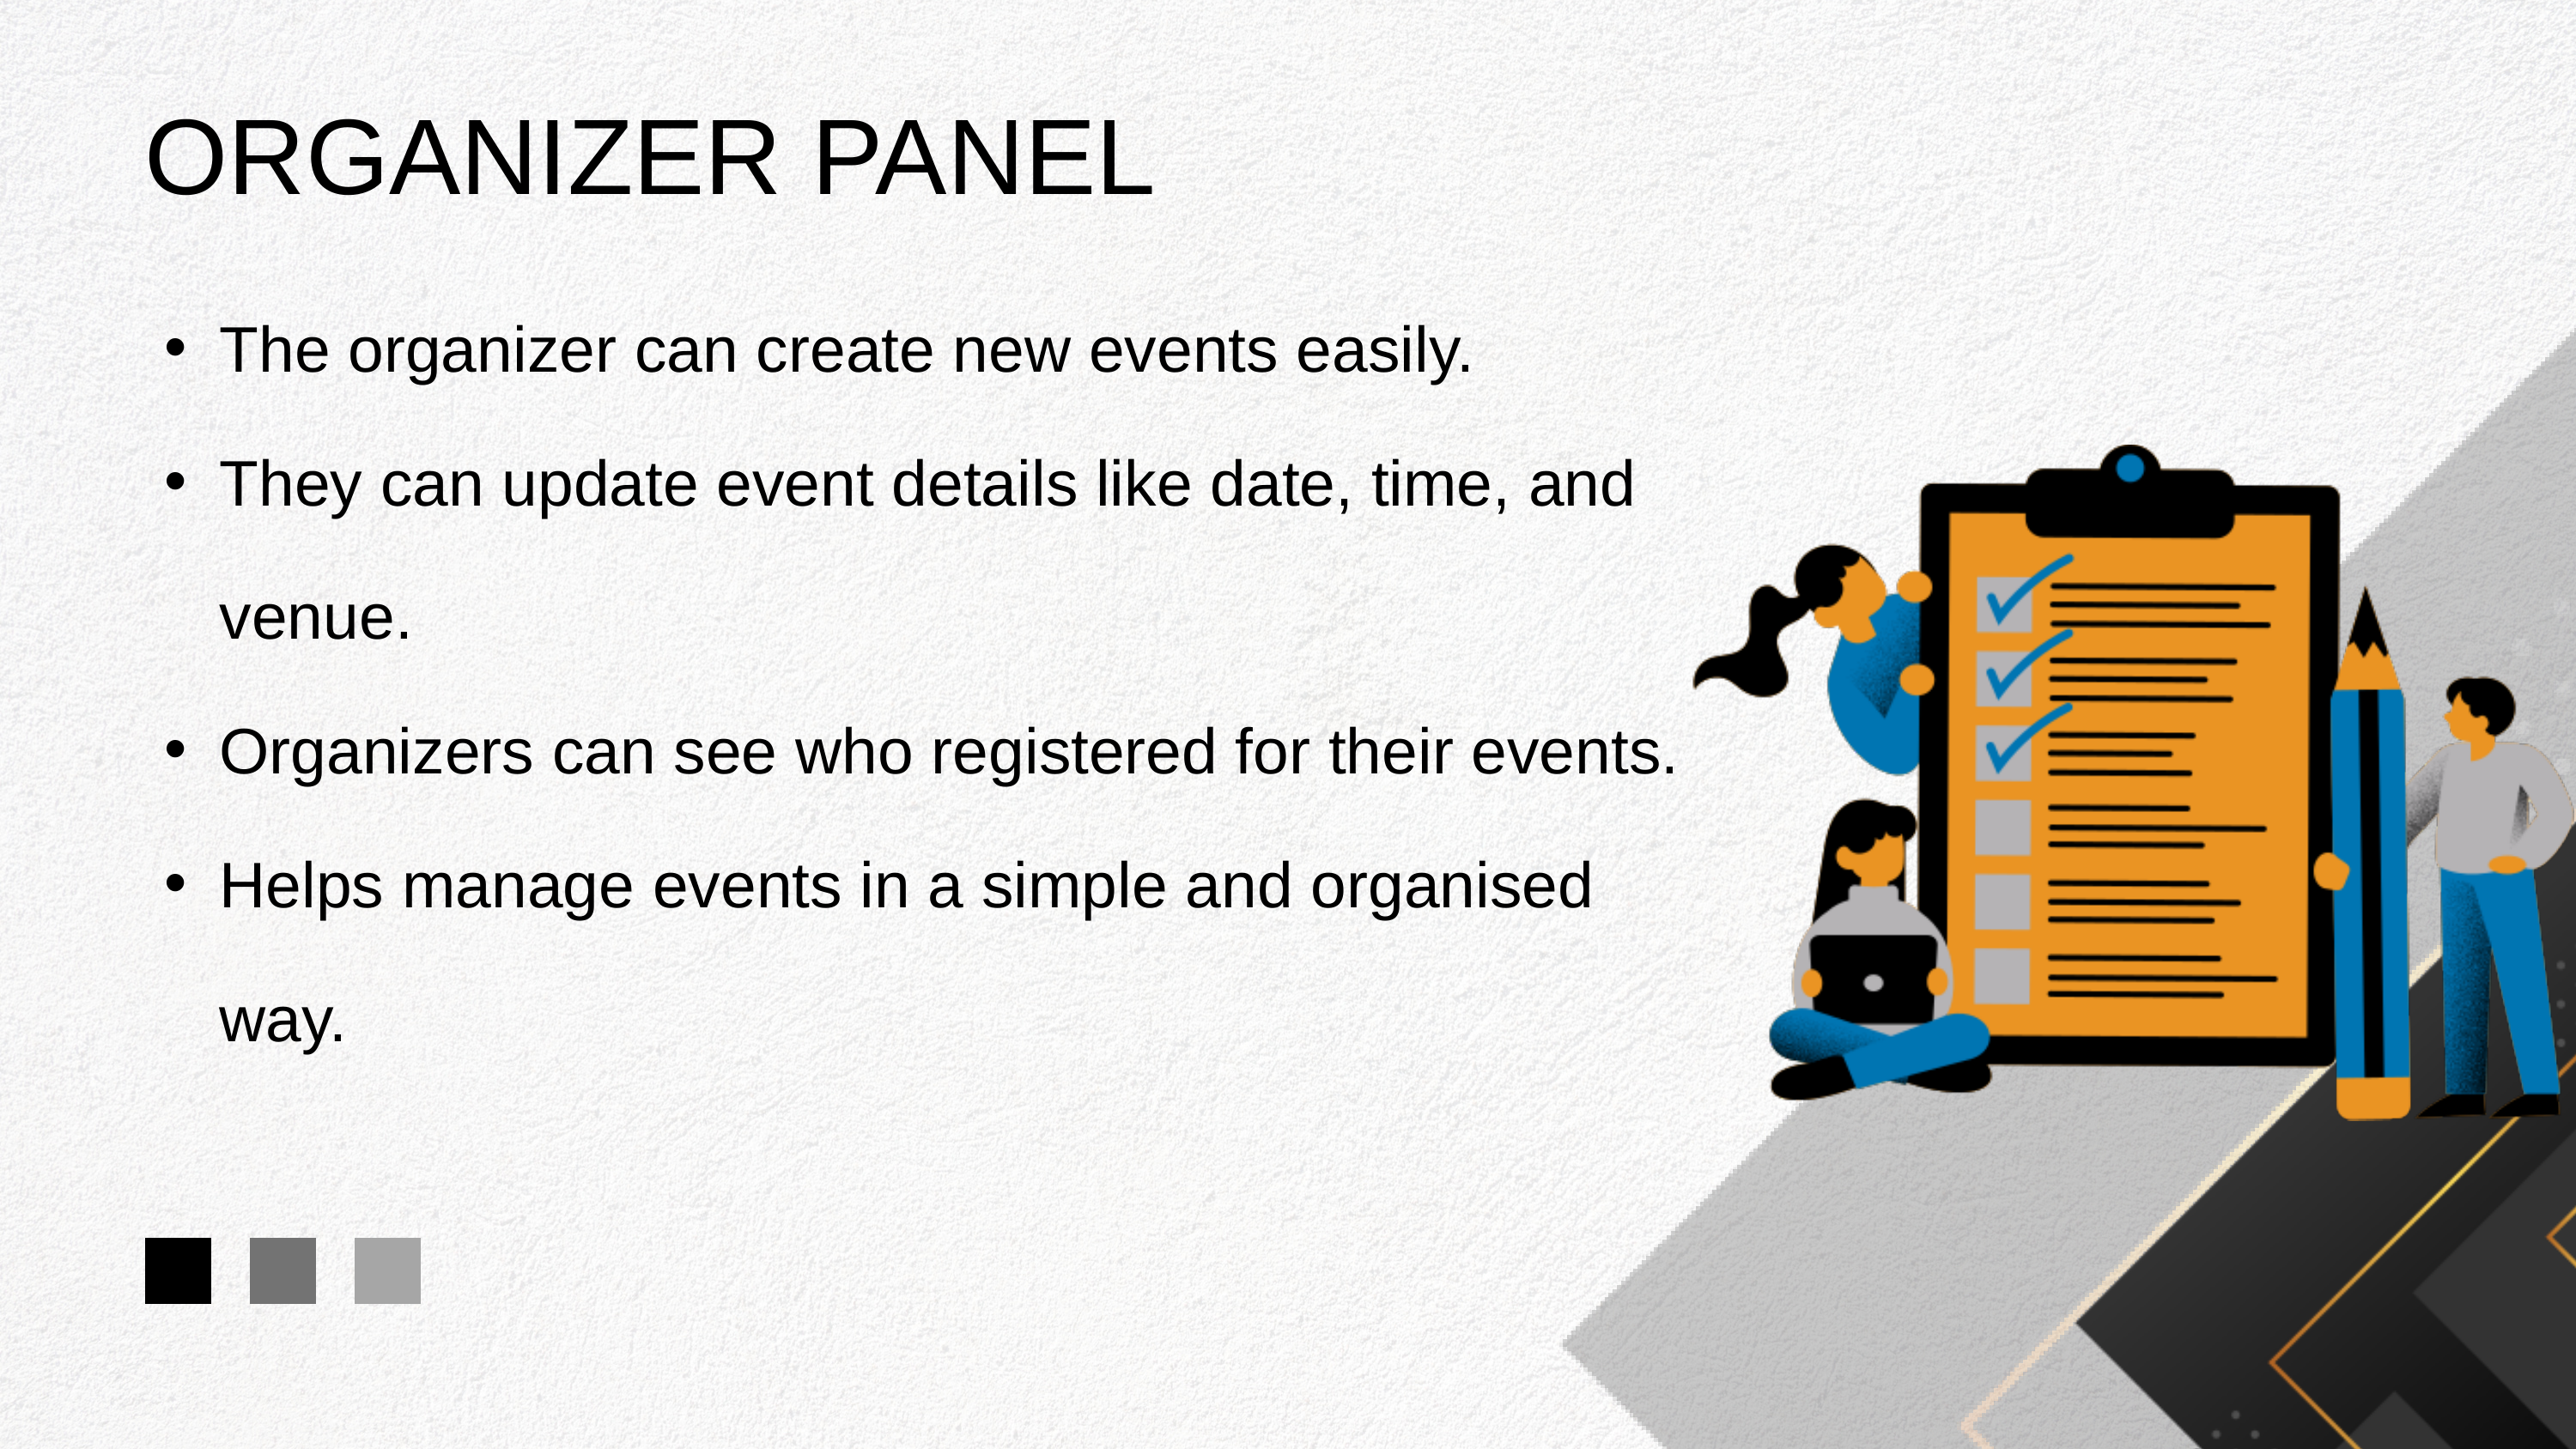

ORGANIZER PANEL

The organizer can create new events easily.
They can update event details like date, time, and venue.
Organizers can see who registered for their events.
Helps manage events in a simple and organised way.